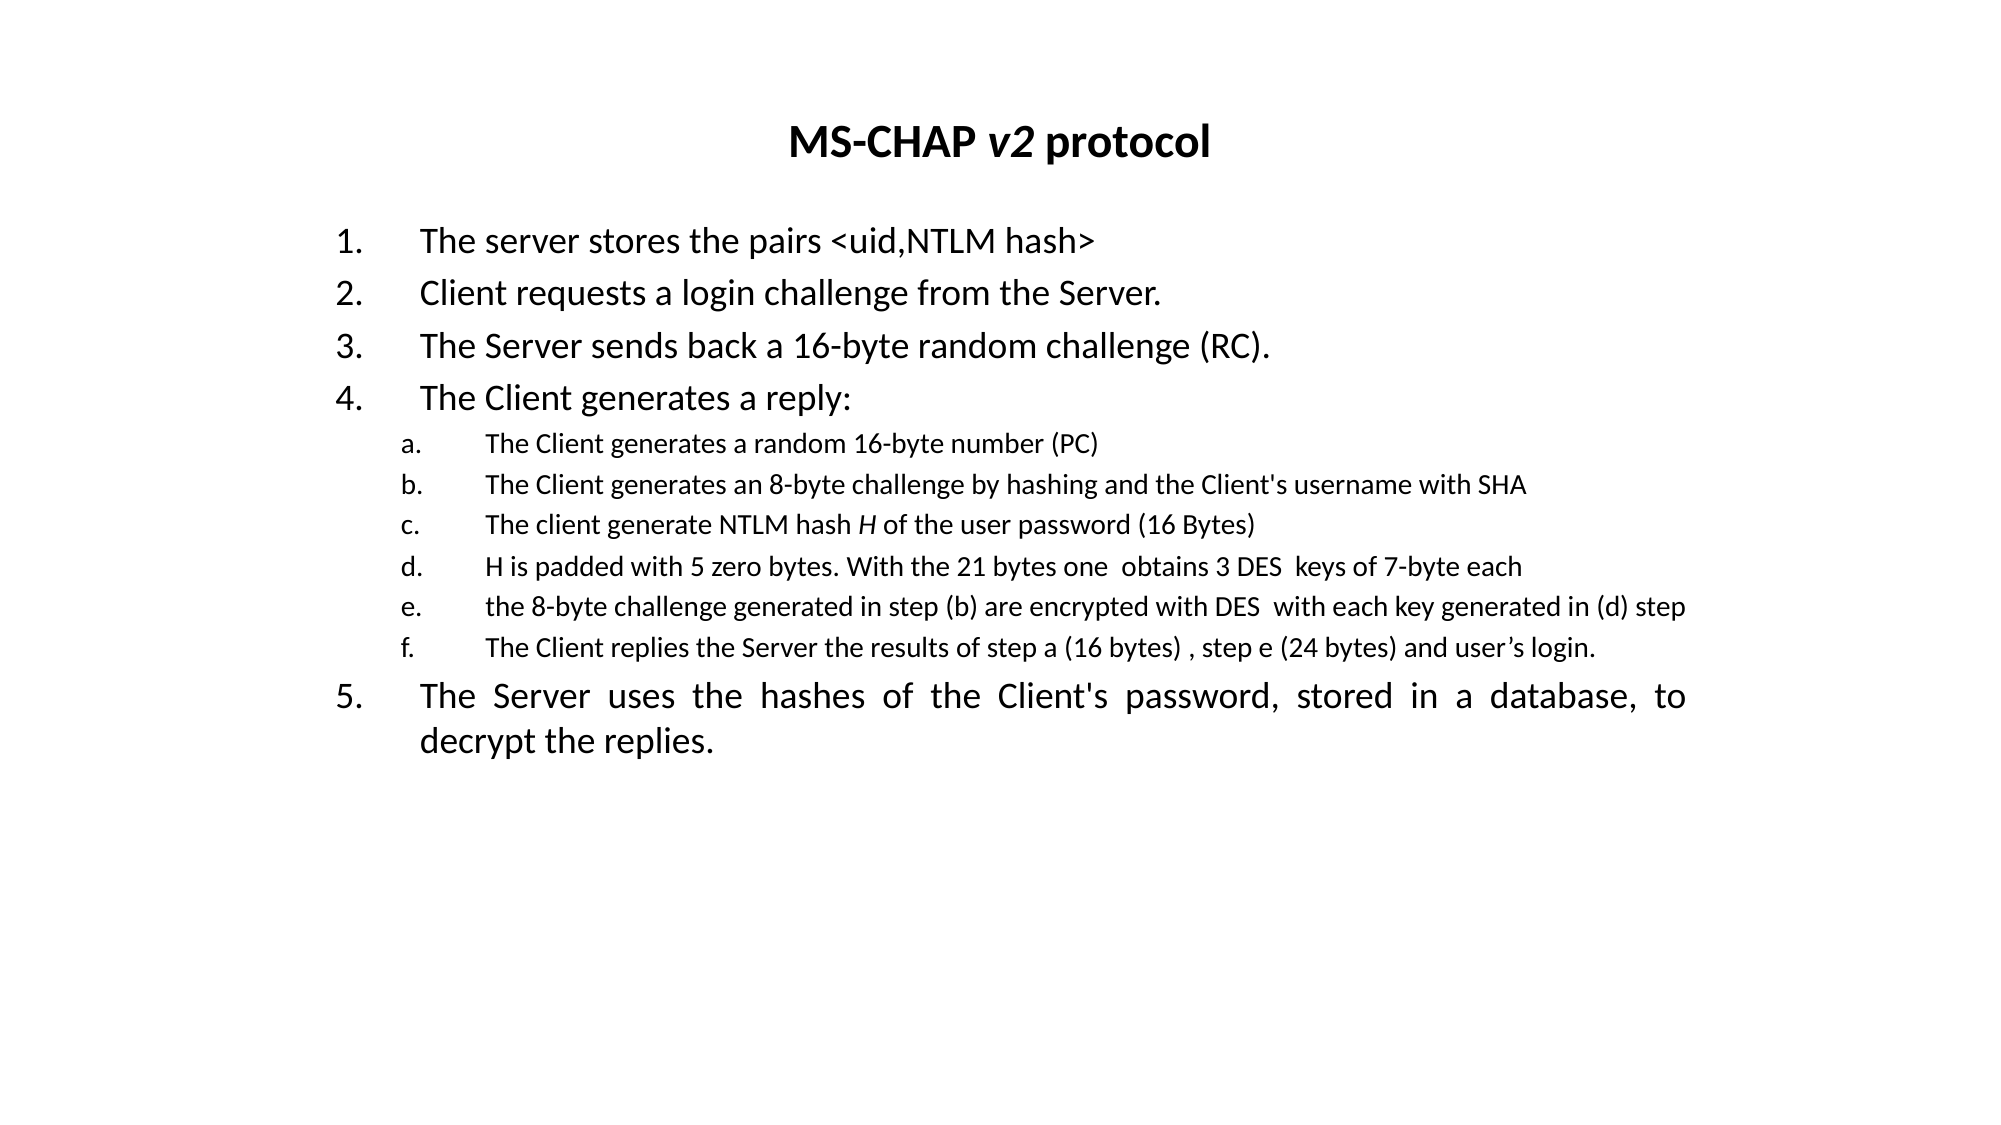

# MS-CHAP v2 protocol
The server stores the pairs <uid,NTLM hash>
Client requests a login challenge from the Server.
The Server sends back a 16-byte random challenge (RC).
The Client generates a reply:
The Client generates a random 16-byte number (PC)
The Client generates an 8-byte challenge by hashing and the Client's username with SHA
The client generate NTLM hash H of the user password (16 Bytes)
H is padded with 5 zero bytes. With the 21 bytes one  obtains 3 DES  keys of 7-byte each
the 8-byte challenge generated in step (b) are encrypted with DES  with each key generated in (d) step
The Client replies the Server the results of step a (16 bytes) , step e (24 bytes) and user’s login.
The Server uses the hashes of the Client's password, stored in a database, to decrypt the replies.